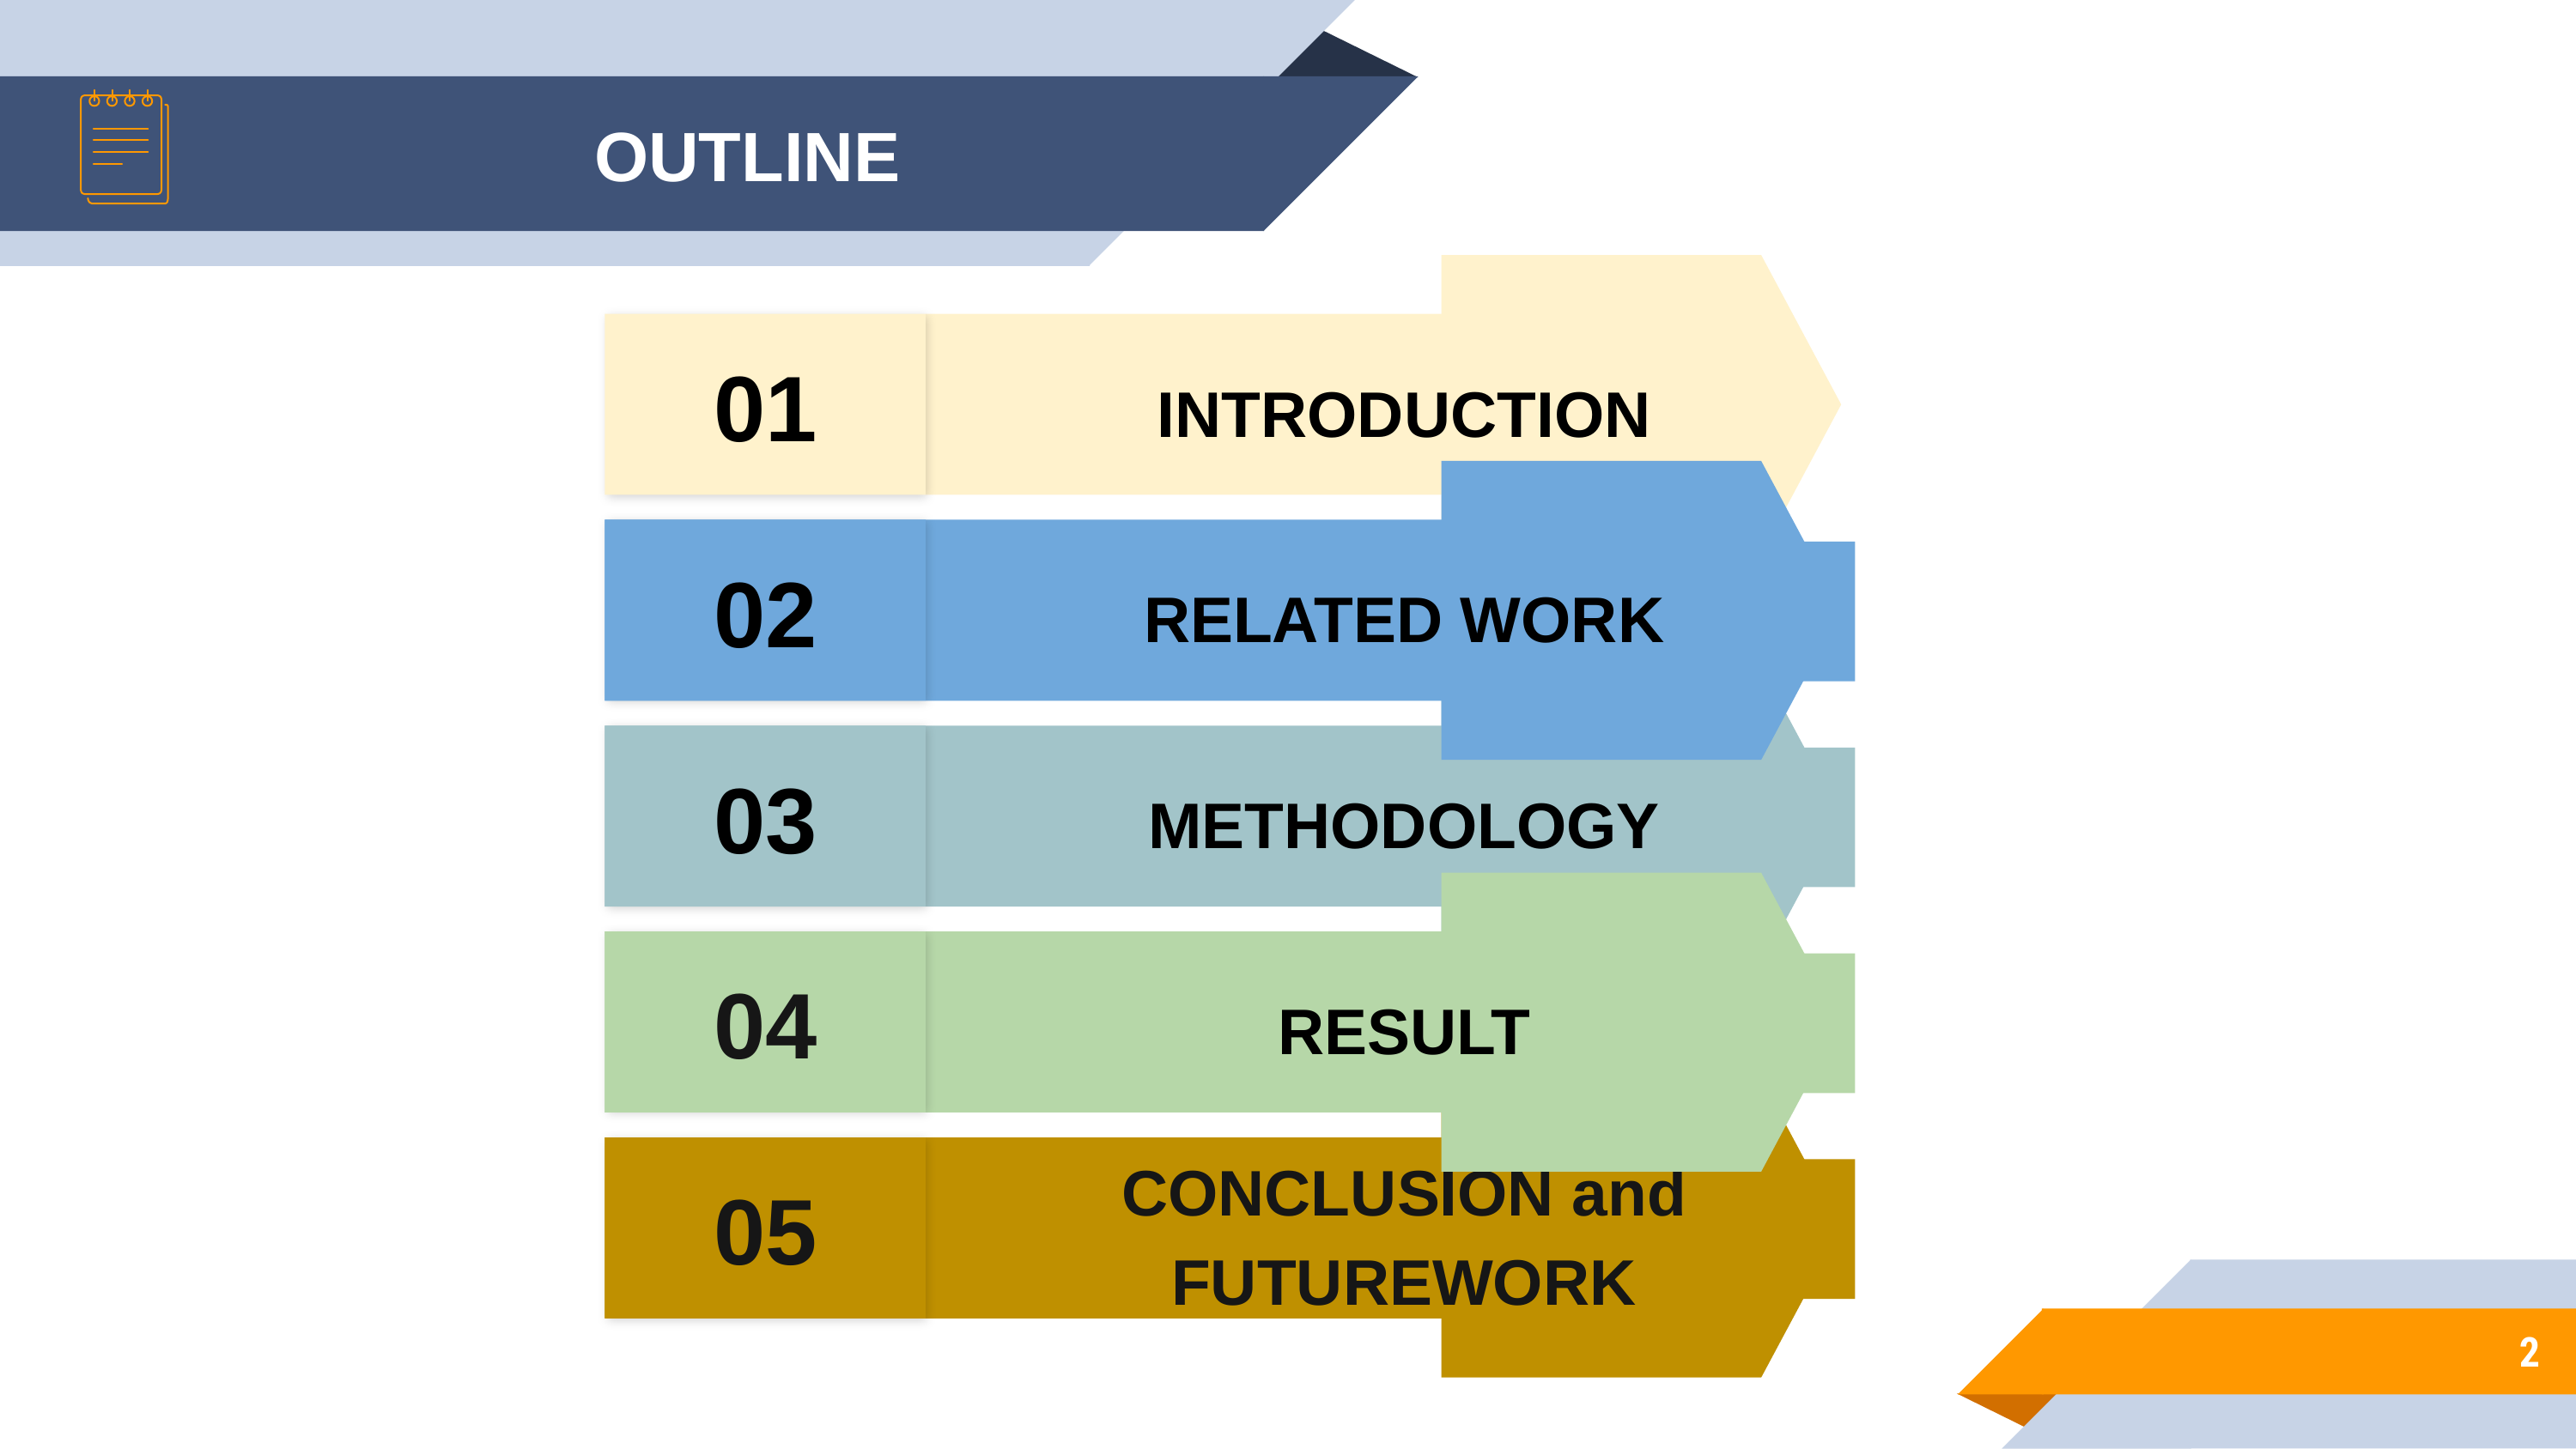

# OUTLINE

01

INTRODUCTION

02

RELATED WORK

03

METHODOLOGY

04

RESULT

05

CONCLUSION and FUTUREWORK
2